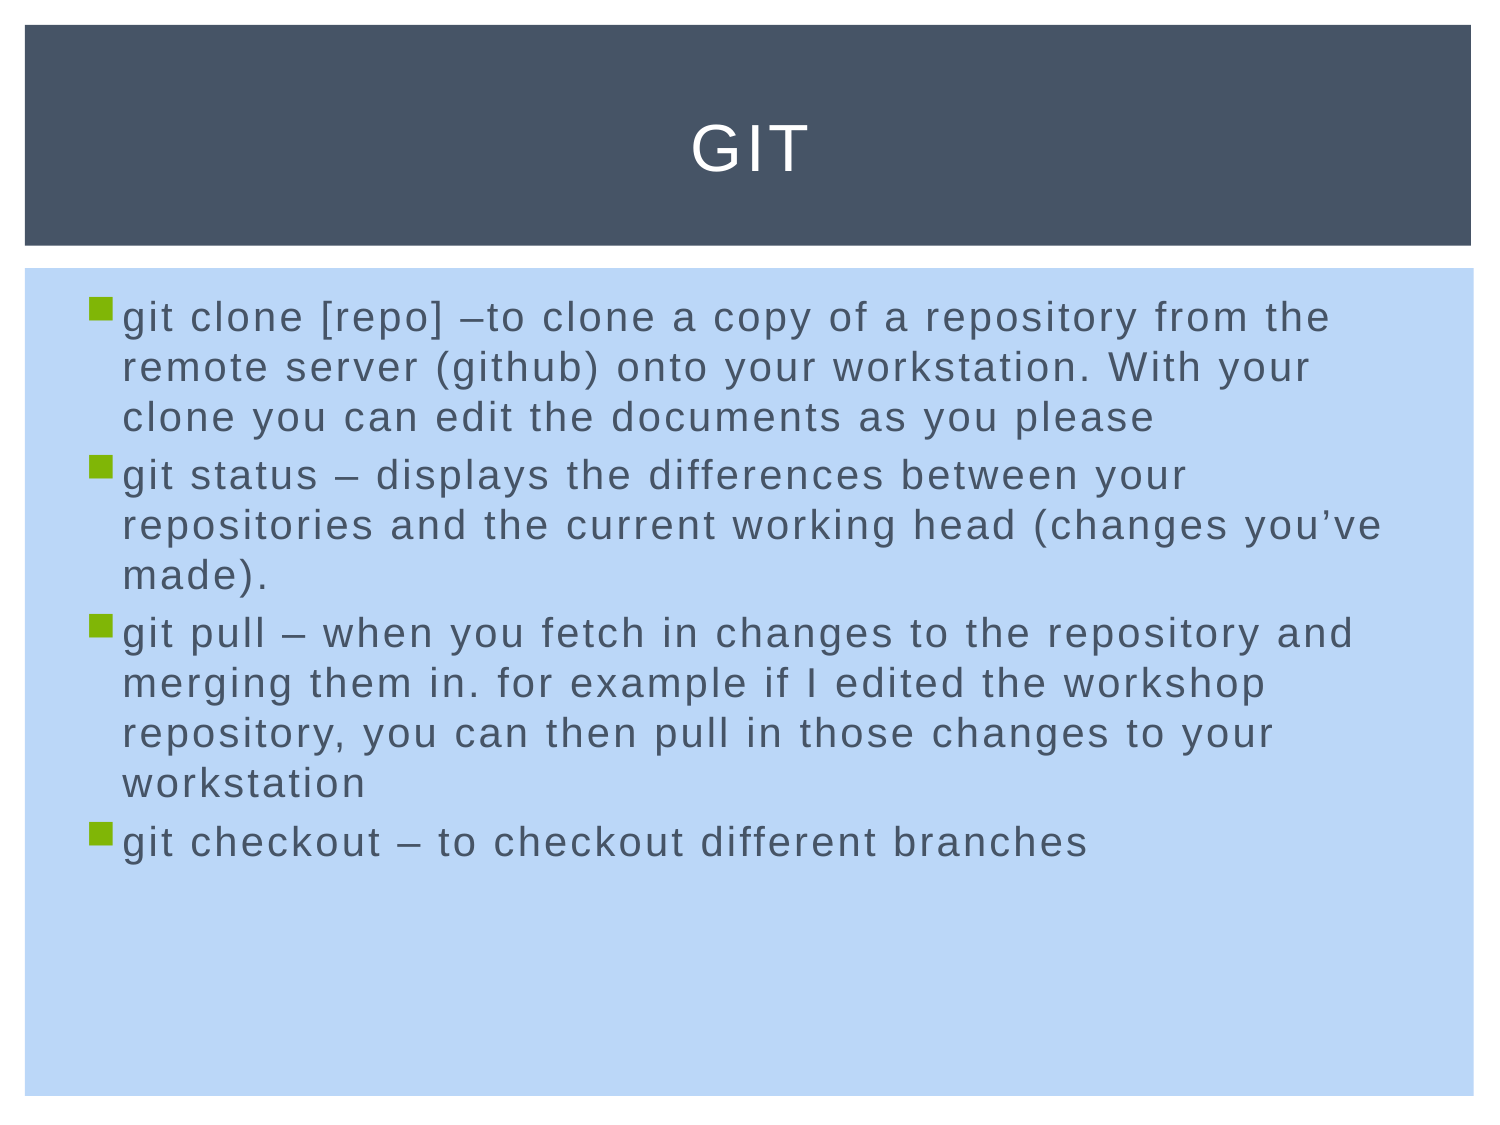

# GIT
git clone [repo] –to clone a copy of a repository from the remote server (github) onto your workstation. With your clone you can edit the documents as you please
git status – displays the differences between your repositories and the current working head (changes you’ve made).
git pull – when you fetch in changes to the repository and merging them in. for example if I edited the workshop repository, you can then pull in those changes to your workstation
git checkout – to checkout different branches